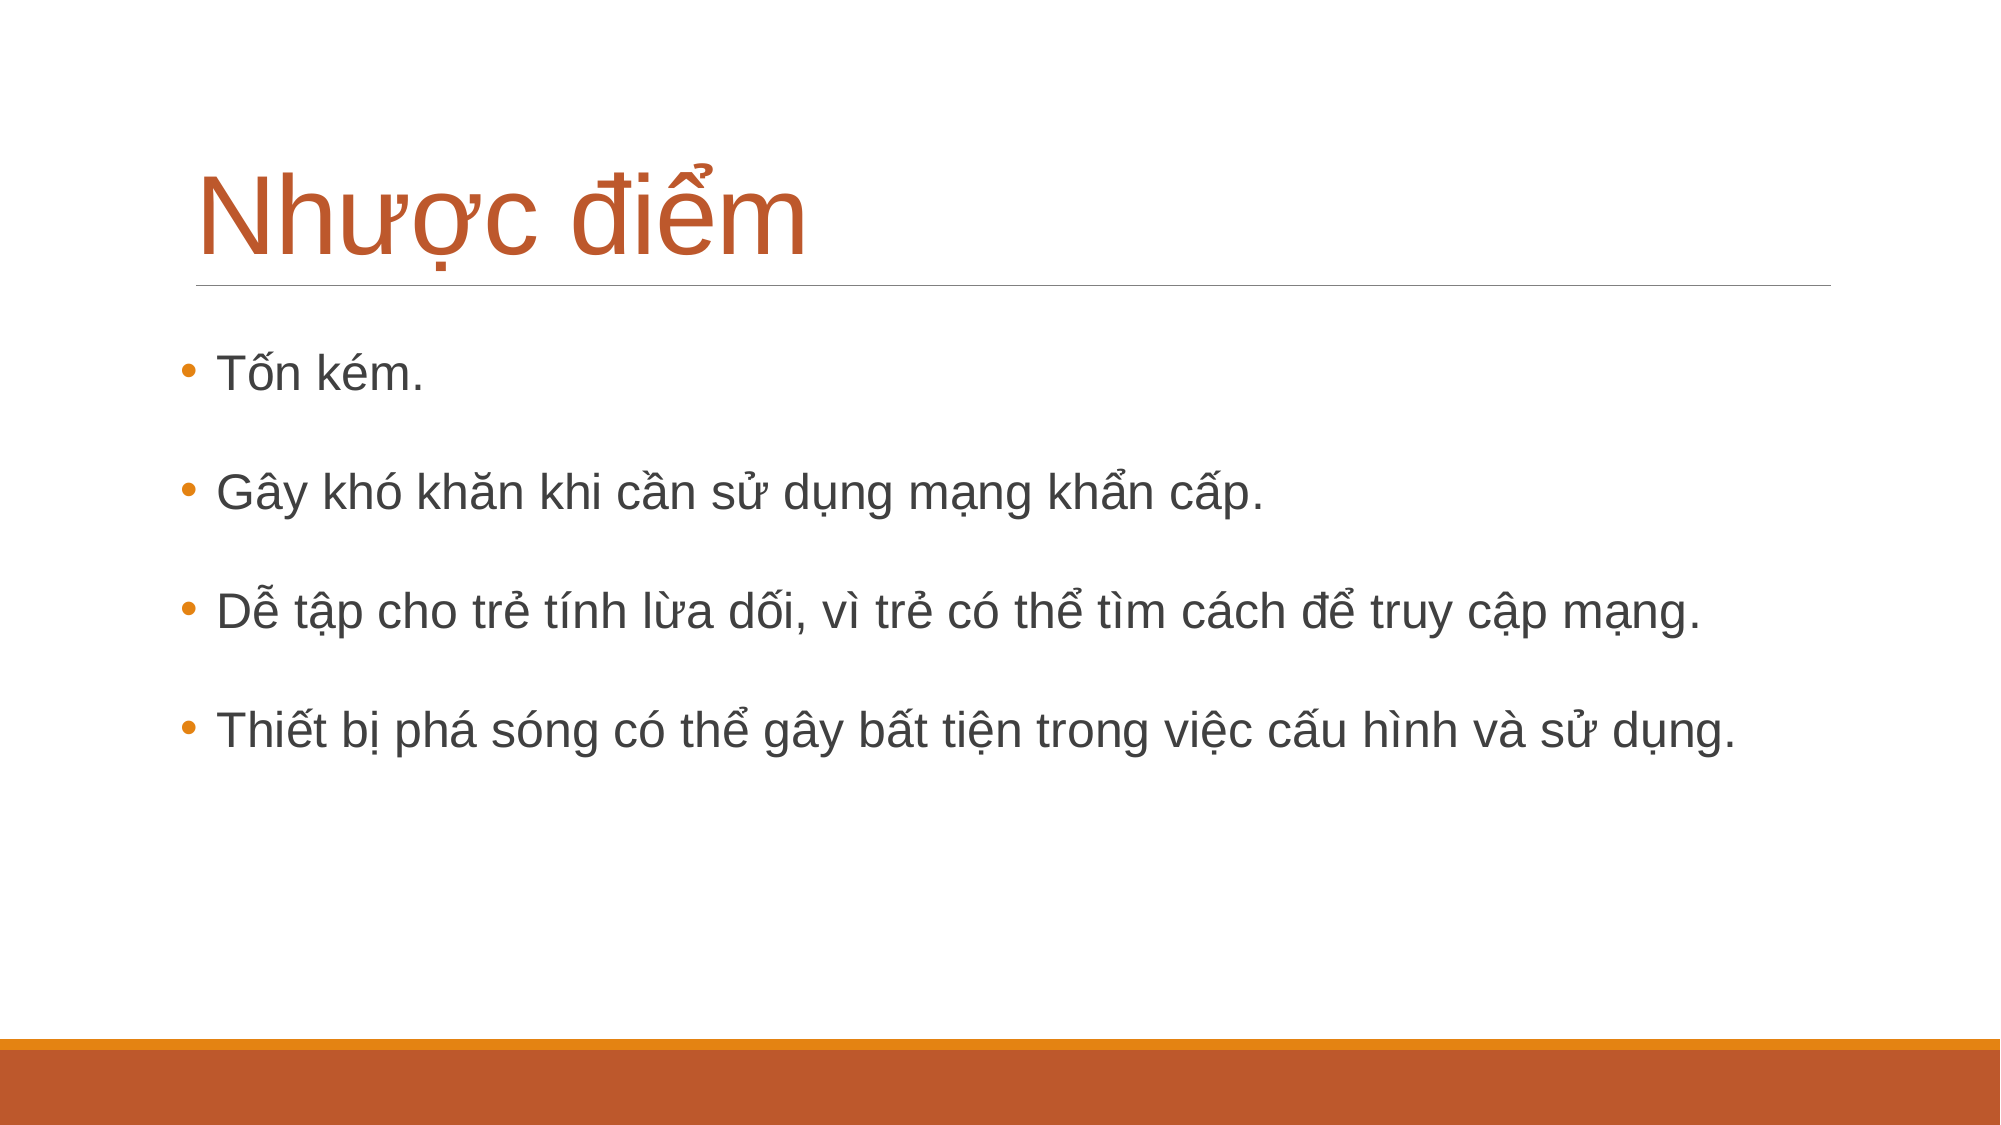

# Nhược điểm
Tốn kém.
Gây khó khăn khi cần sử dụng mạng khẩn cấp.
Dễ tập cho trẻ tính lừa dối, vì trẻ có thể tìm cách để truy cập mạng.
Thiết bị phá sóng có thể gây bất tiện trong việc cấu hình và sử dụng.

29